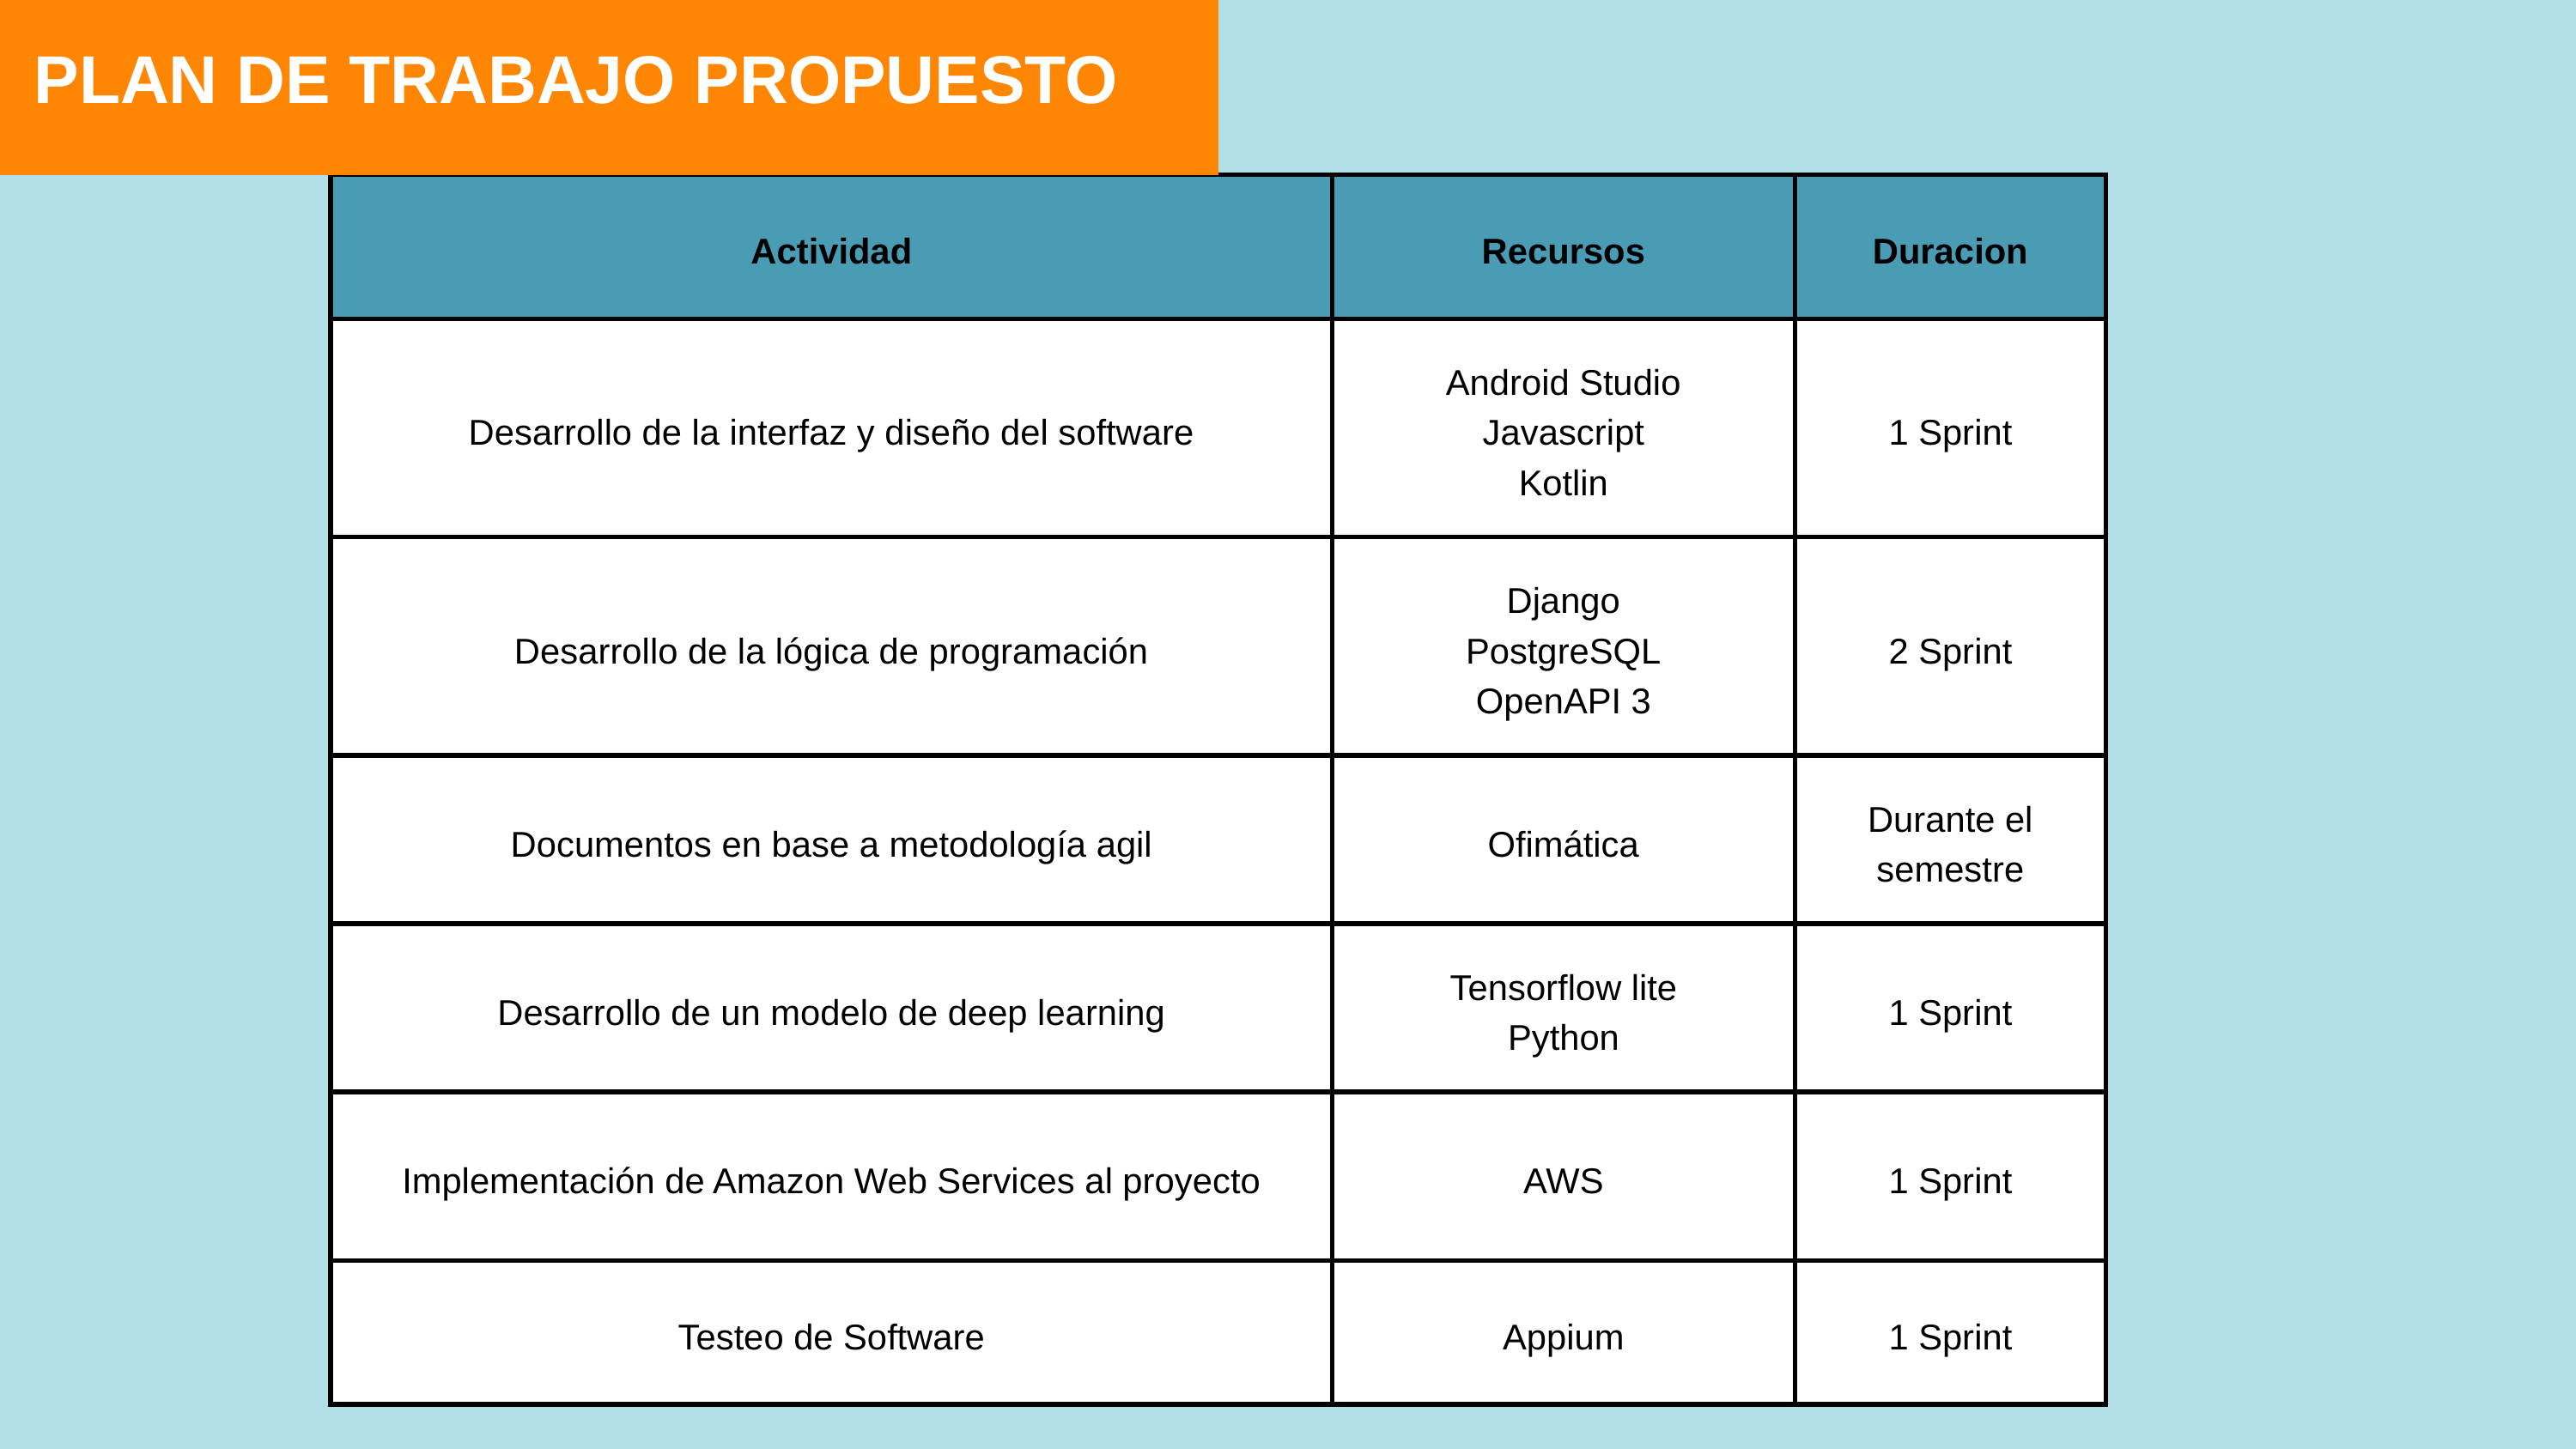

PLAN DE TRABAJO PROPUESTO
| Actividad | Recursos | Duracion |
| --- | --- | --- |
| Desarrollo de la interfaz y diseño del software | Android Studio Javascript Kotlin | 1 Sprint |
| Desarrollo de la lógica de programación | Django PostgreSQL OpenAPI 3 | 2 Sprint |
| Documentos en base a metodología agil | Ofimática | Durante el semestre |
| Desarrollo de un modelo de deep learning | Tensorflow lite Python | 1 Sprint |
| Implementación de Amazon Web Services al proyecto | AWS | 1 Sprint |
| Testeo de Software | Appium | 1 Sprint |